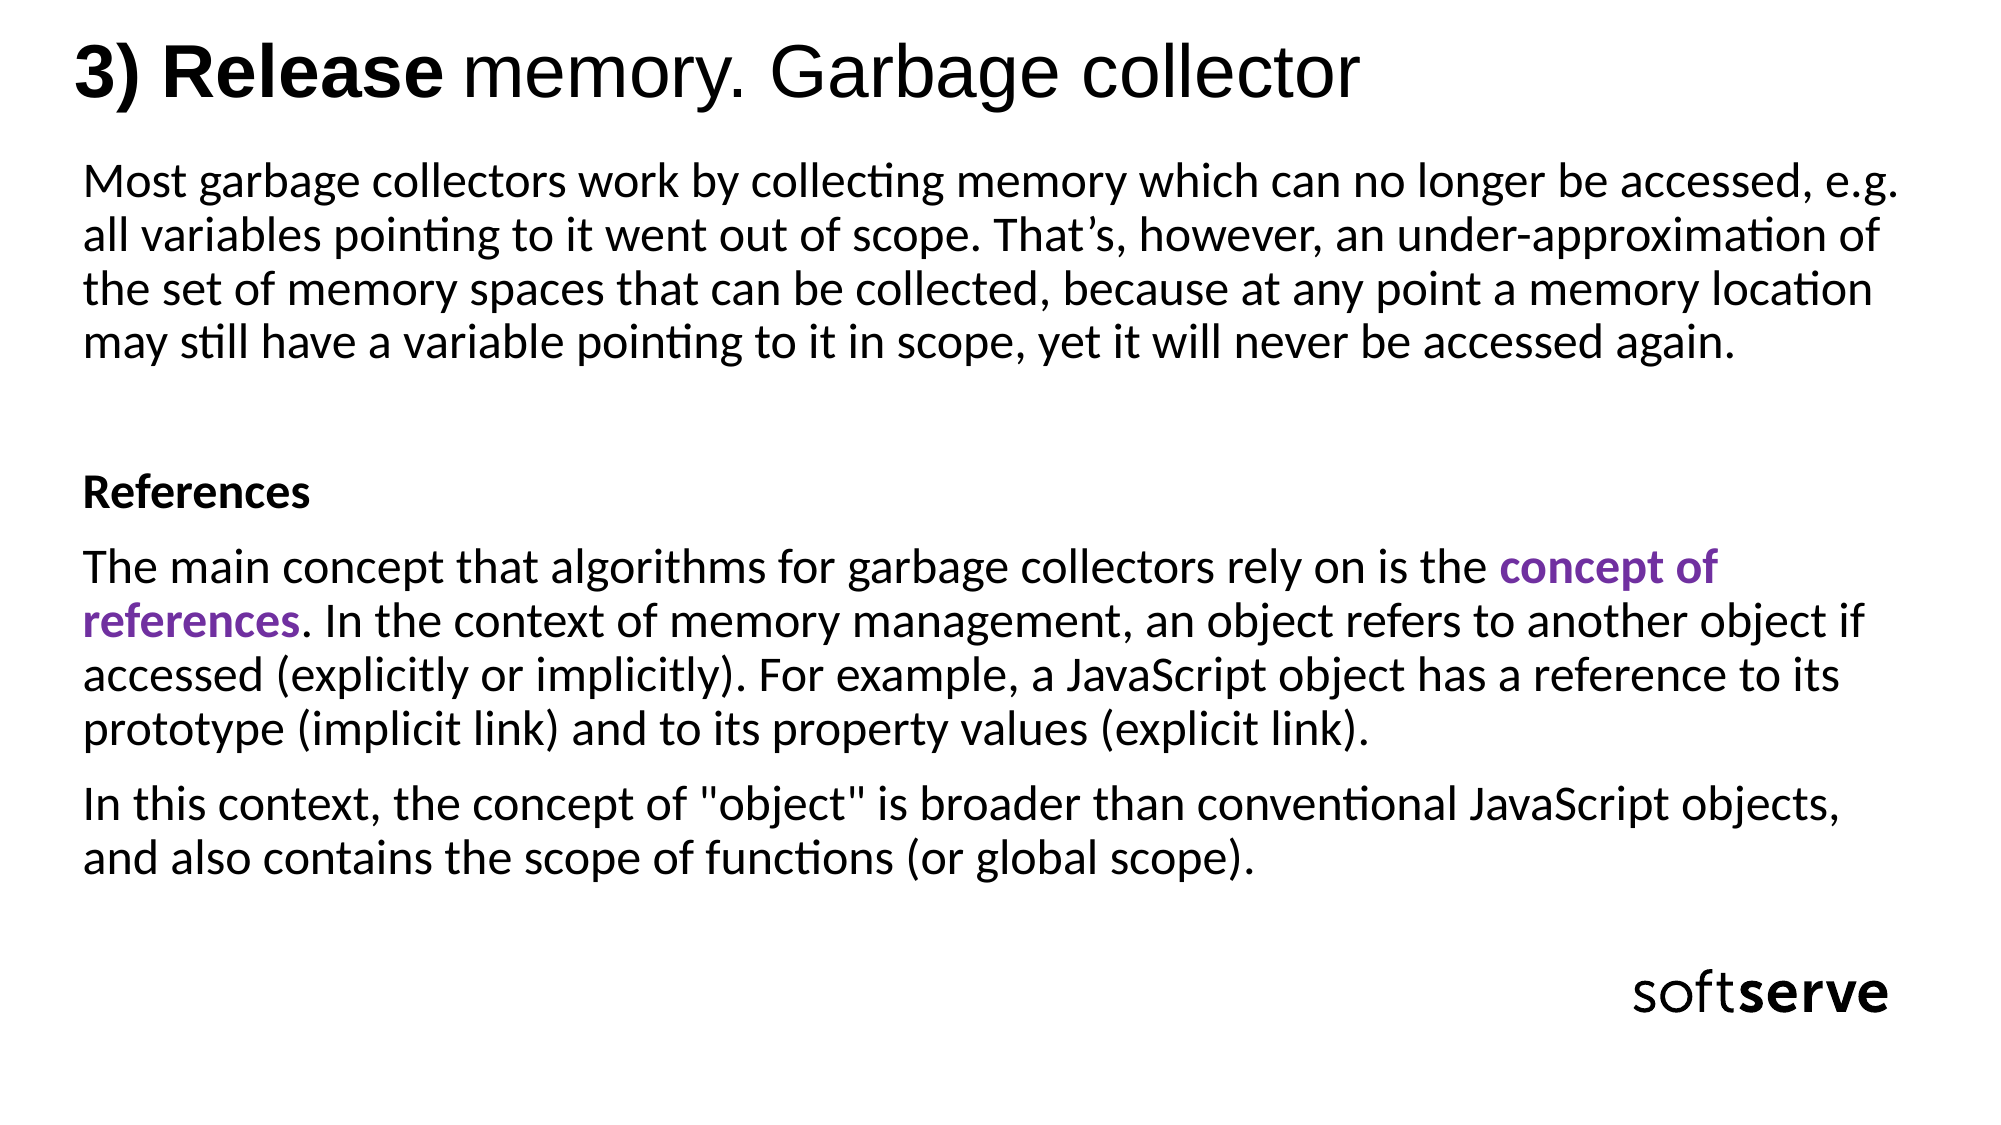

# 3) Release memory. Garbage collector
Most garbage collectors work by collecting memory which can no longer be accessed, e.g. all variables pointing to it went out of scope. That’s, however, an under-approximation of the set of memory spaces that can be collected, because at any point a memory location may still have a variable pointing to it in scope, yet it will never be accessed again.

References
The main concept that algorithms for garbage collectors rely on is the concept of references. In the context of memory management, an object refers to another object if accessed (explicitly or implicitly). For example, a JavaScript object has a reference to its prototype (implicit link) and to its property values (explicit link).
In this context, the concept of "object" is broader than conventional JavaScript objects, and also contains the scope of functions (or global scope).